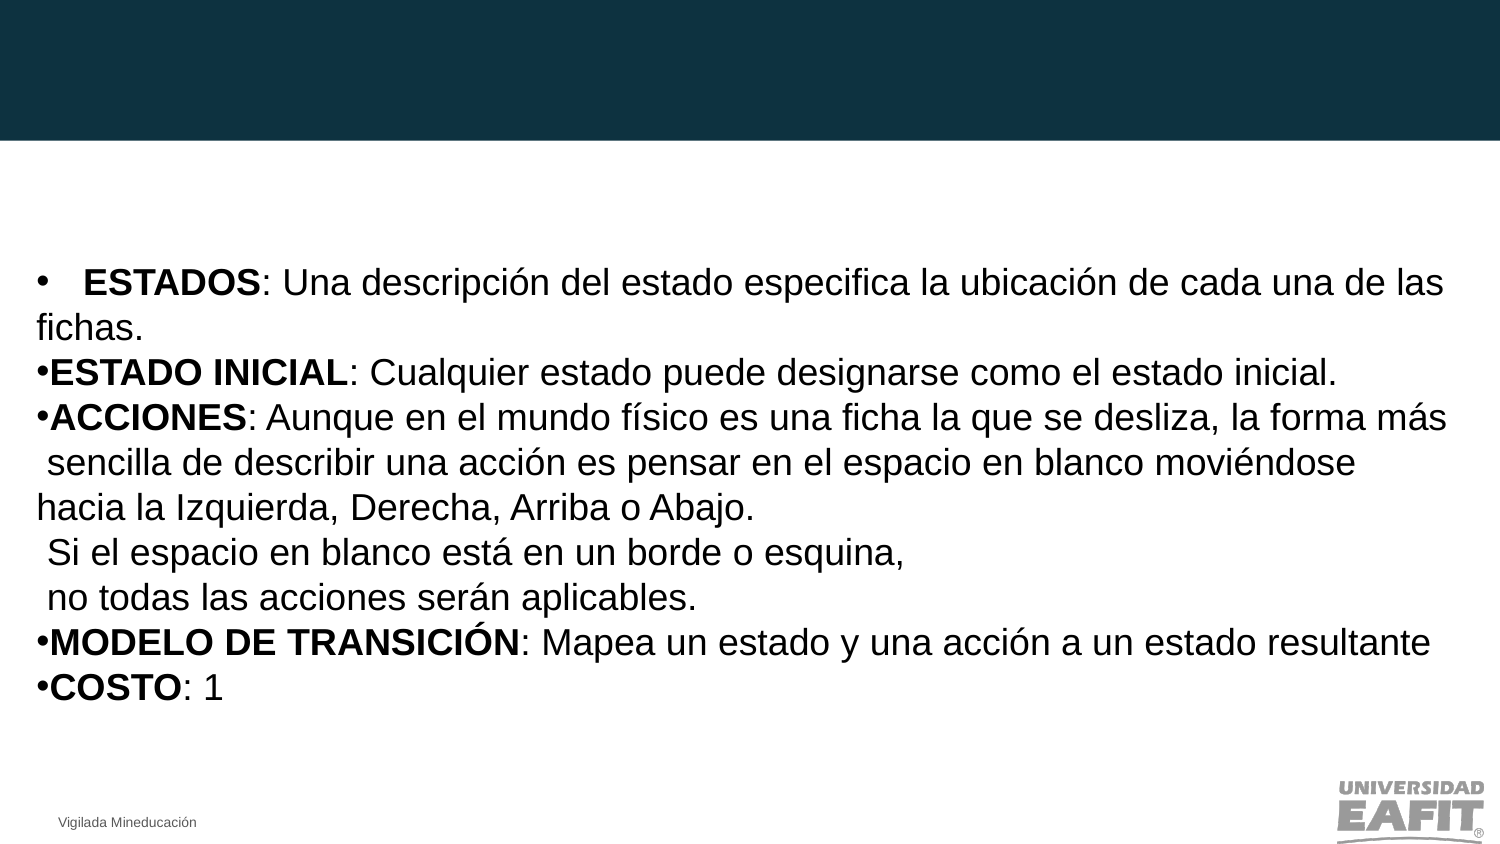

ESTADOS: Una descripción del estado especifica la ubicación de cada una de las
fichas.
ESTADO INICIAL: Cualquier estado puede designarse como el estado inicial.
ACCIONES: Aunque en el mundo físico es una ficha la que se desliza, la forma más
 sencilla de describir una acción es pensar en el espacio en blanco moviéndose
hacia la Izquierda, Derecha, Arriba o Abajo.
 Si el espacio en blanco está en un borde o esquina,
 no todas las acciones serán aplicables.
MODELO DE TRANSICIÓN: Mapea un estado y una acción a un estado resultante
COSTO: 1